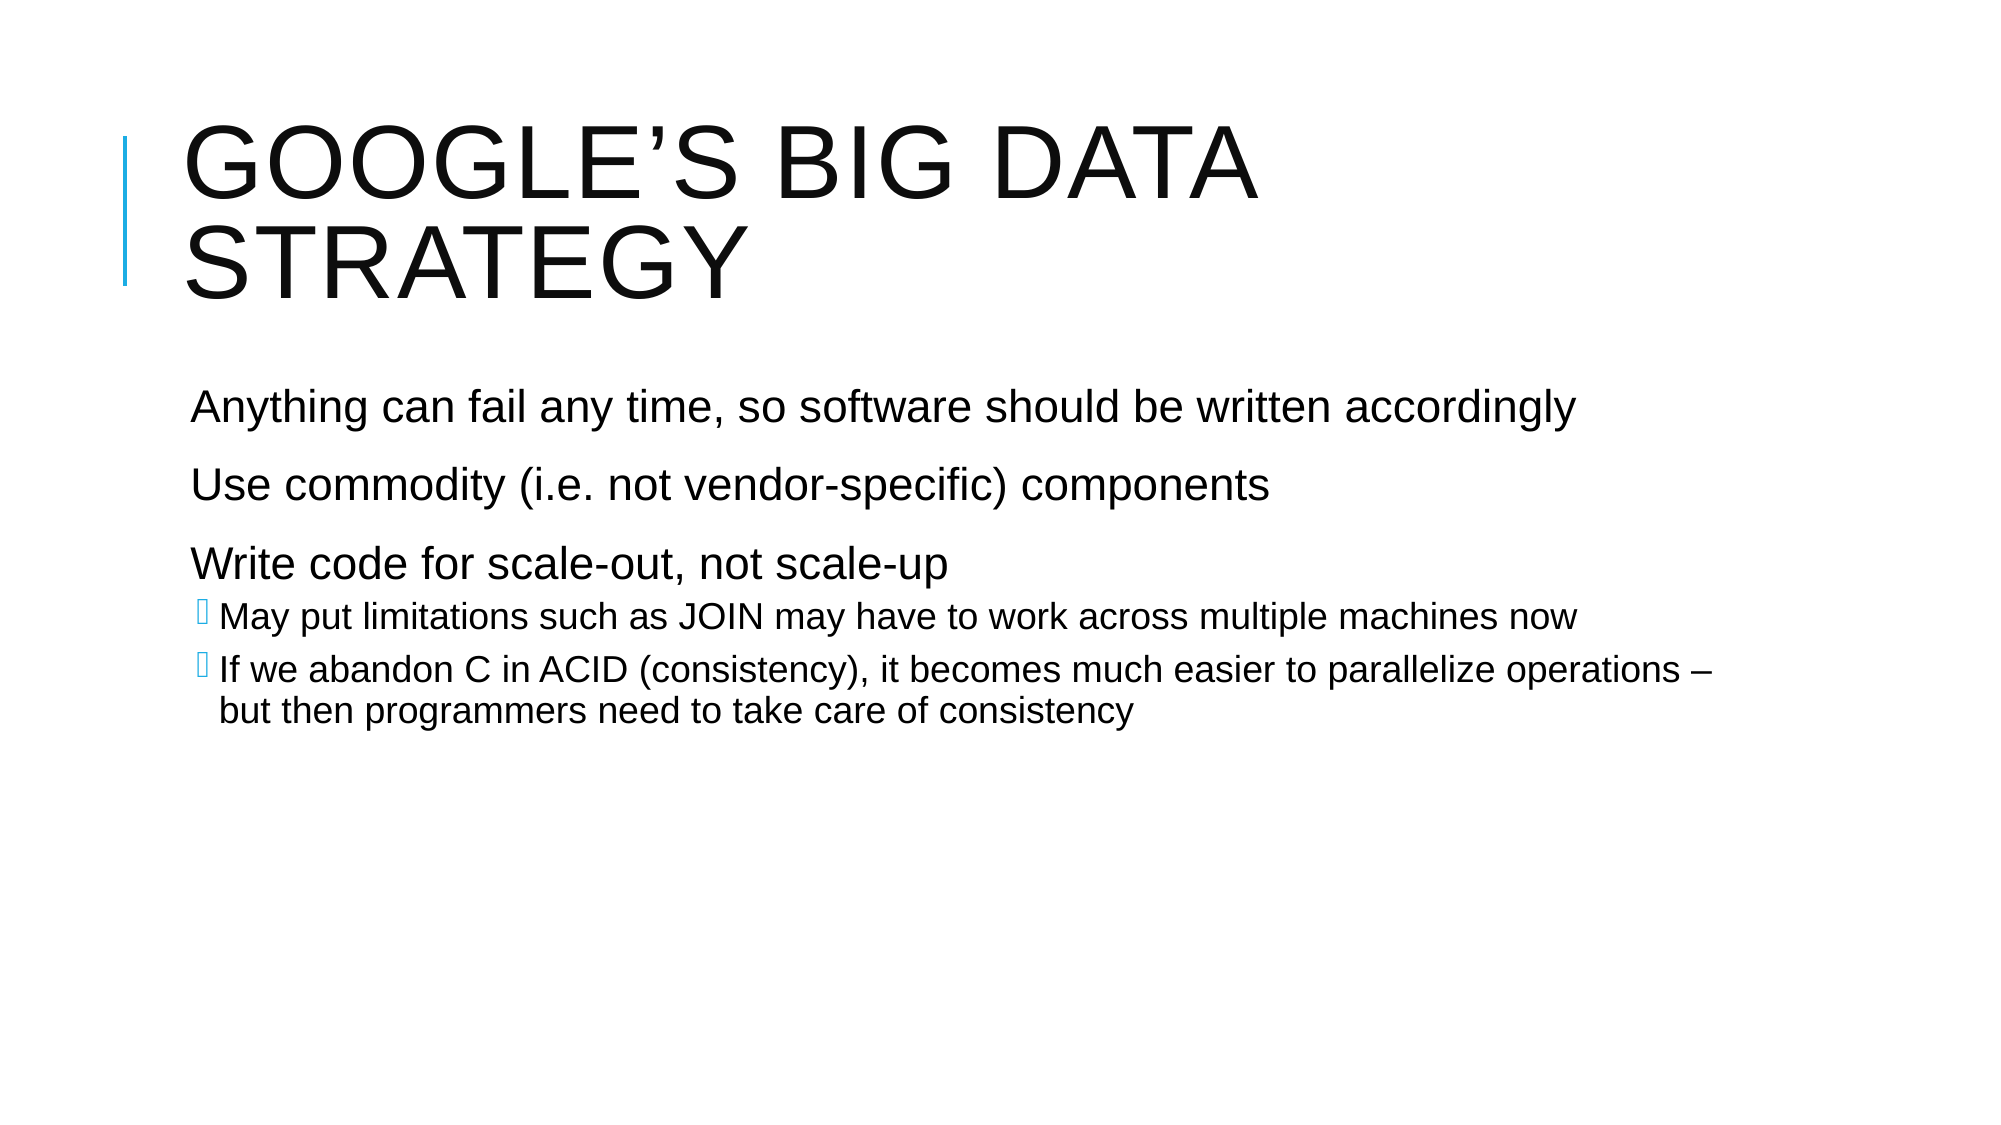

# Google’s big data strategy
Anything can fail any time, so software should be written accordingly
Use commodity (i.e. not vendor-specific) components
Write code for scale-out, not scale-up
May put limitations such as JOIN may have to work across multiple machines now
If we abandon C in ACID (consistency), it becomes much easier to parallelize operations – but then programmers need to take care of consistency